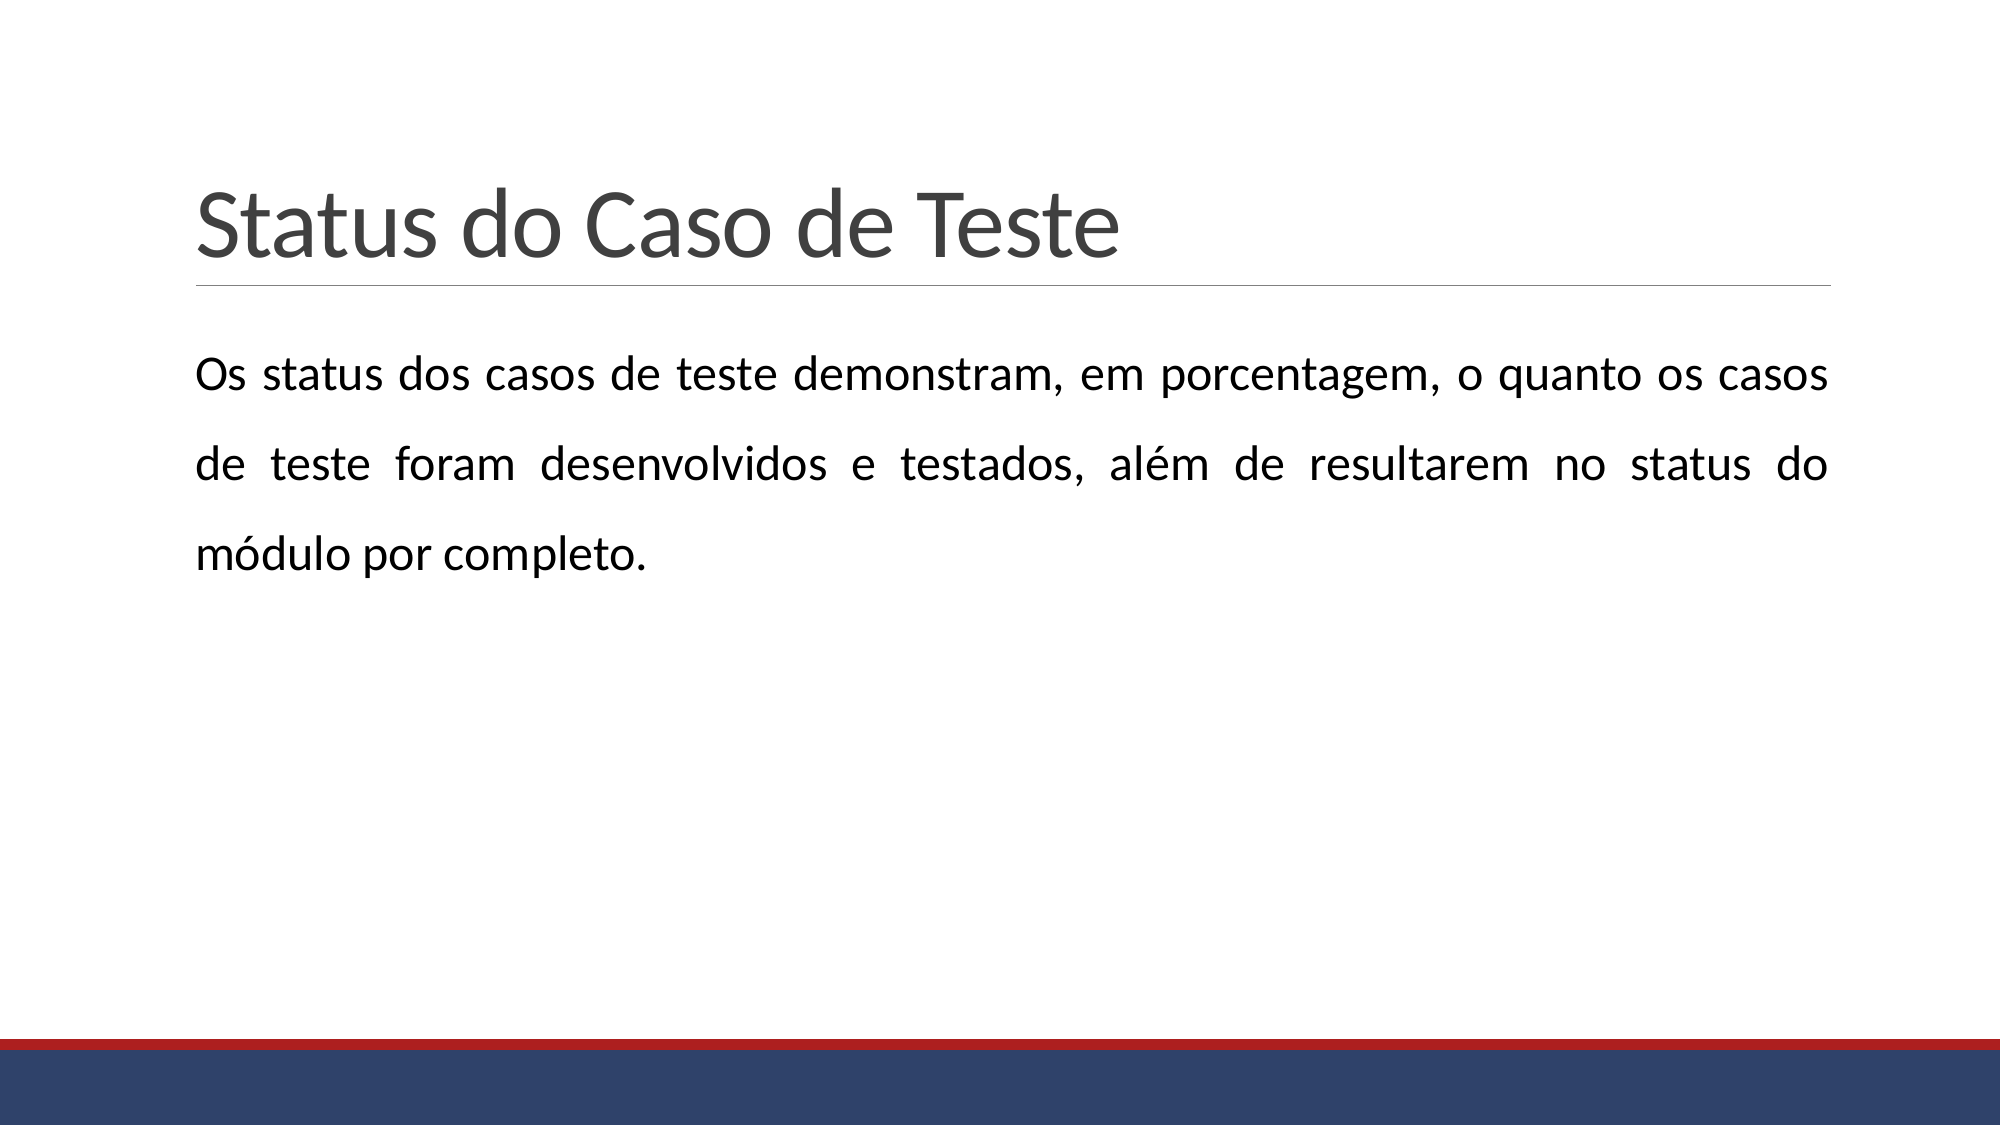

# Status do Caso de Teste
Os status dos casos de teste demonstram, em porcentagem, o quanto os casos de teste foram desenvolvidos e testados, além de resultarem no status do módulo por completo.